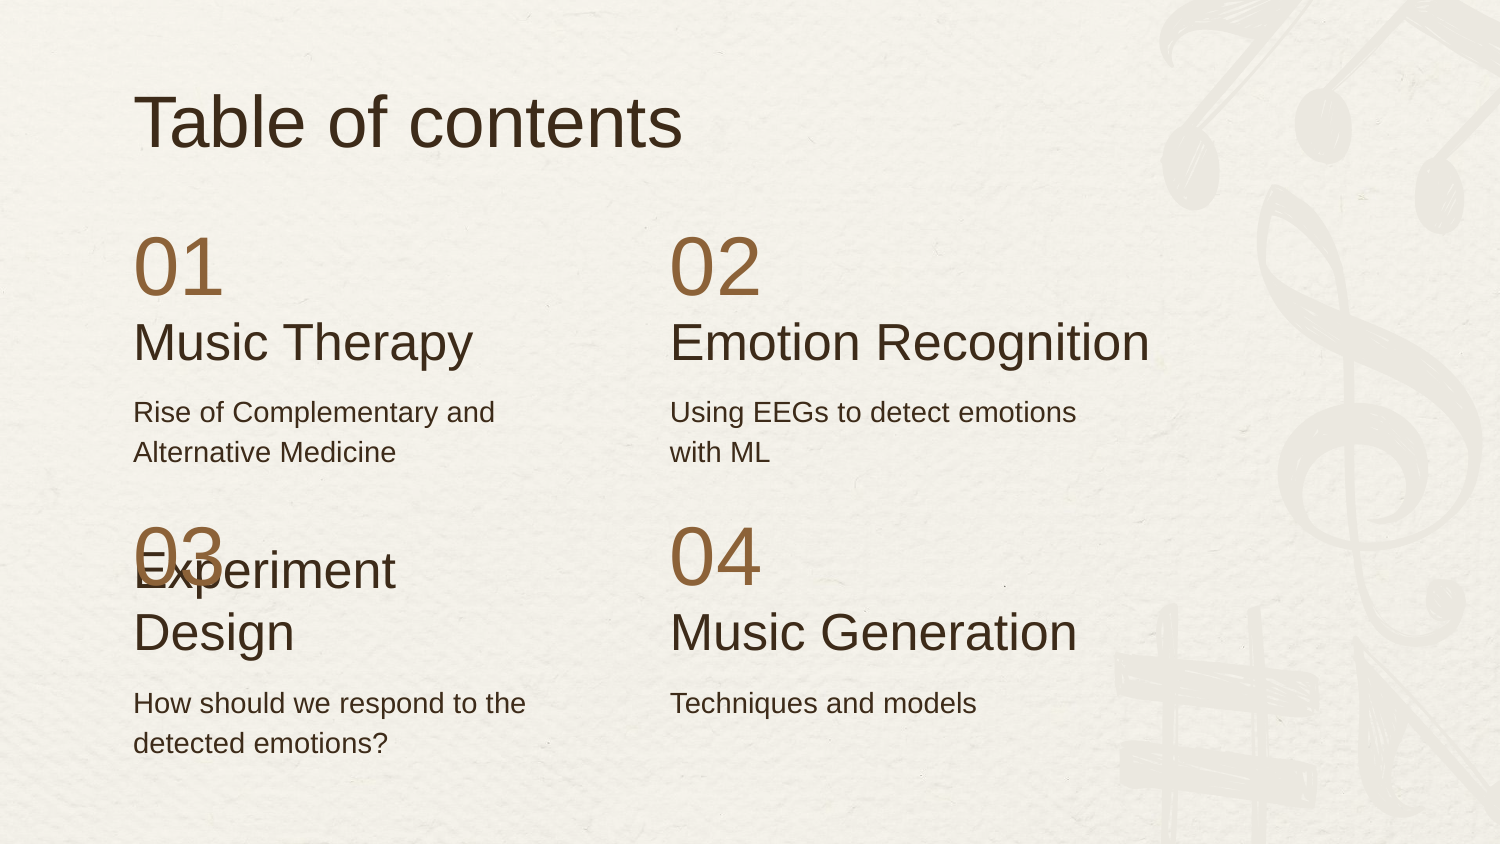

Table of contents
01
02
# Music Therapy
Emotion Recognition
Rise of Complementary and Alternative Medicine
Using EEGs to detect emotions with ML
03
04
Experiment Design
Music Generation
How should we respond to the detected emotions?
Techniques and models